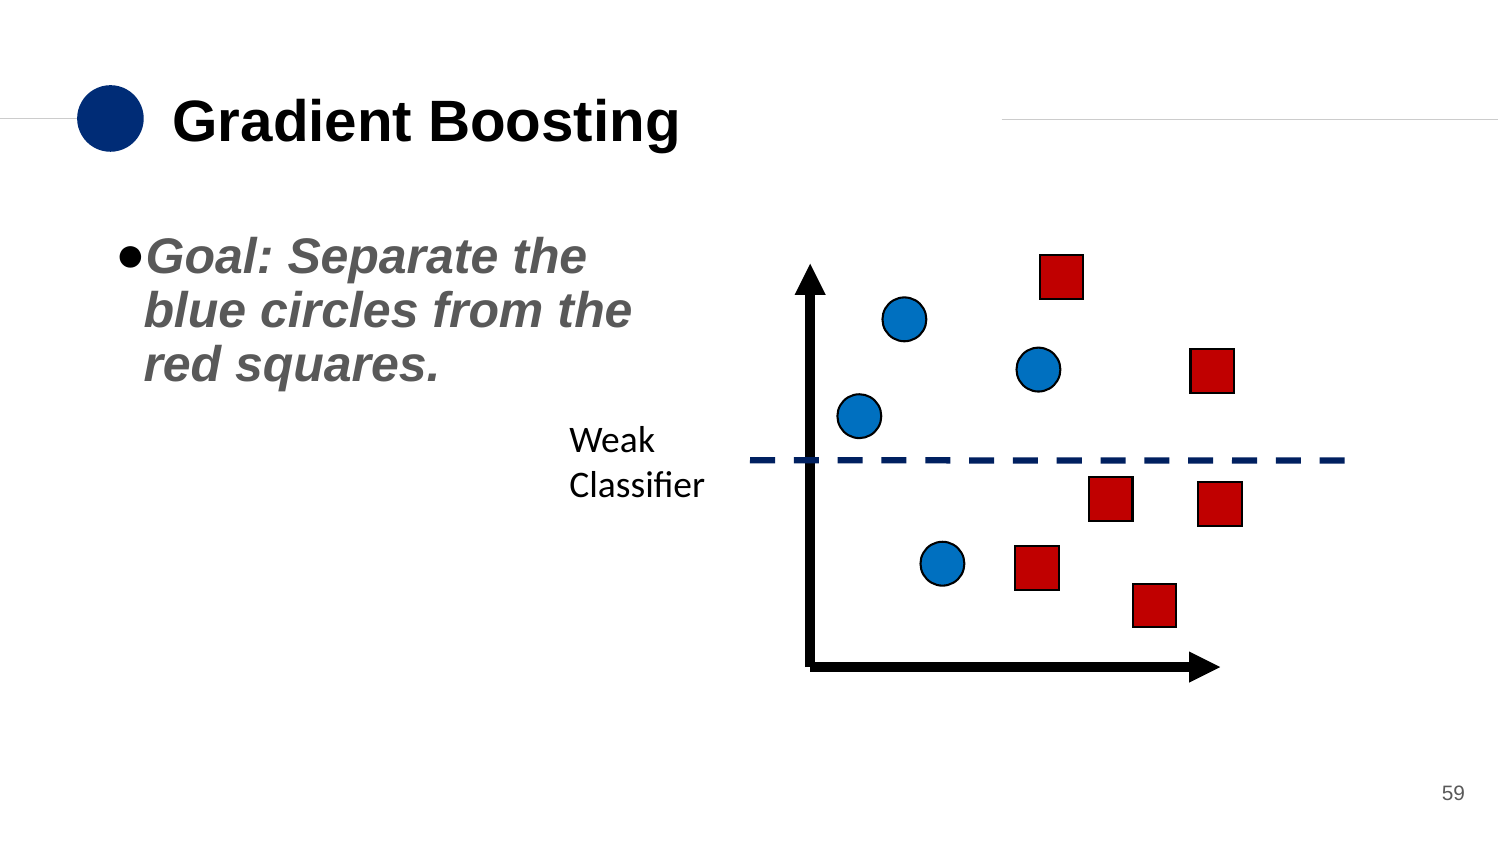

# Gradient Boosting
Goal: Separate the blue circles from the red squares.

Weak
Classifier

59